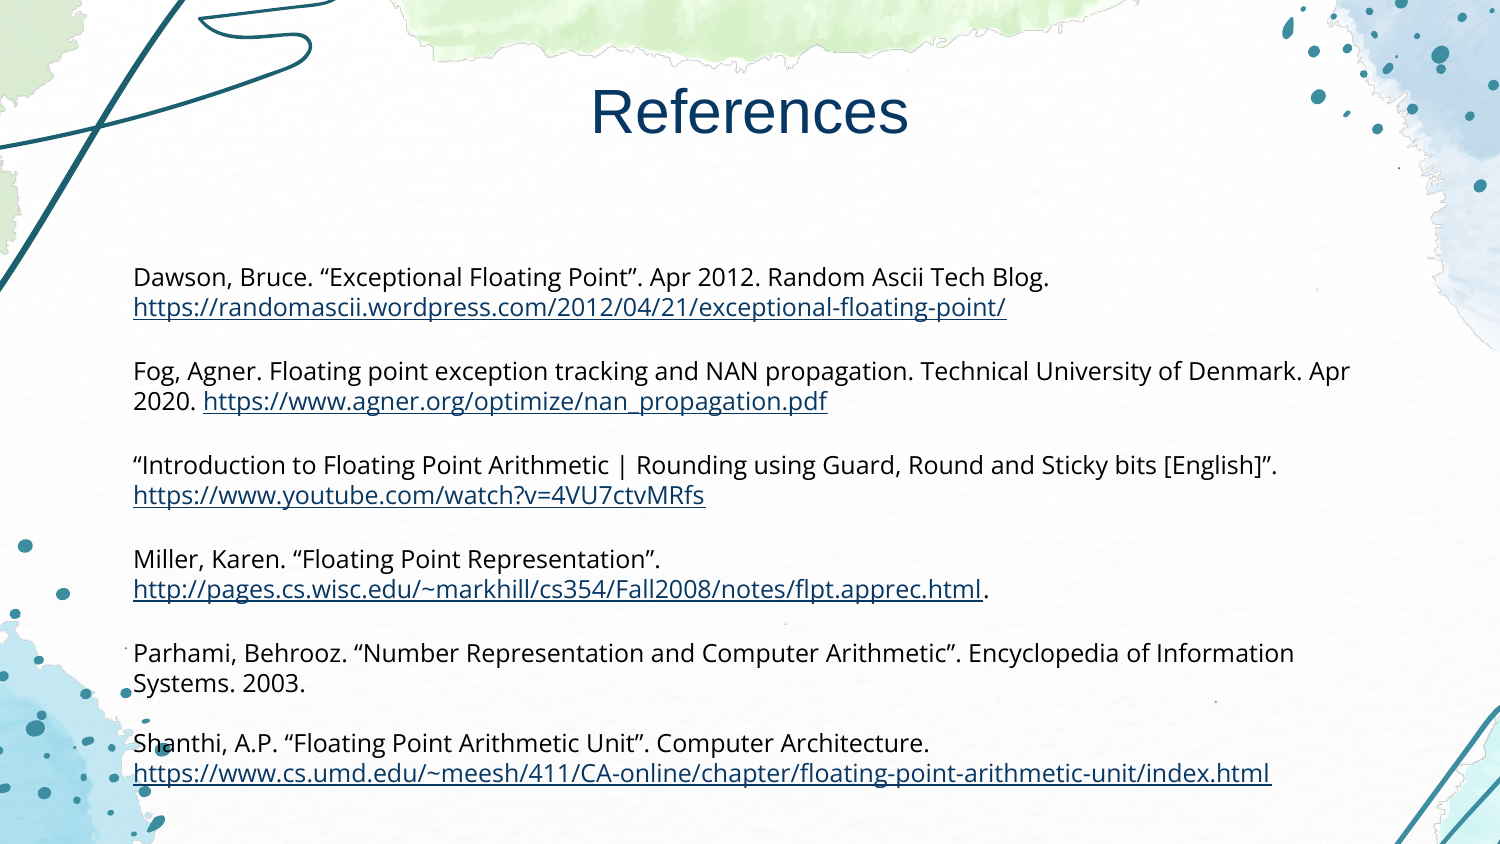

# References
Dawson, Bruce. “Exceptional Floating Point”. Apr 2012. Random Ascii Tech Blog. https://randomascii.wordpress.com/2012/04/21/exceptional-floating-point/

Fog, Agner. Floating point exception tracking and NAN propagation. Technical University of Denmark. Apr 2020. https://www.agner.org/optimize/nan_propagation.pdf

“Introduction to Floating Point Arithmetic | Rounding using Guard, Round and Sticky bits [English]”. https://www.youtube.com/watch?v=4VU7ctvMRfs

Miller, Karen. “Floating Point Representation”. http://pages.cs.wisc.edu/~markhill/cs354/Fall2008/notes/flpt.apprec.html.

Parhami, Behrooz. “Number Representation and Computer Arithmetic”. Encyclopedia of Information Systems. 2003.

Shanthi, A.P. “Floating Point Arithmetic Unit”. Computer Architecture. https://www.cs.umd.edu/~meesh/411/CA-online/chapter/floating-point-arithmetic-unit/index.html